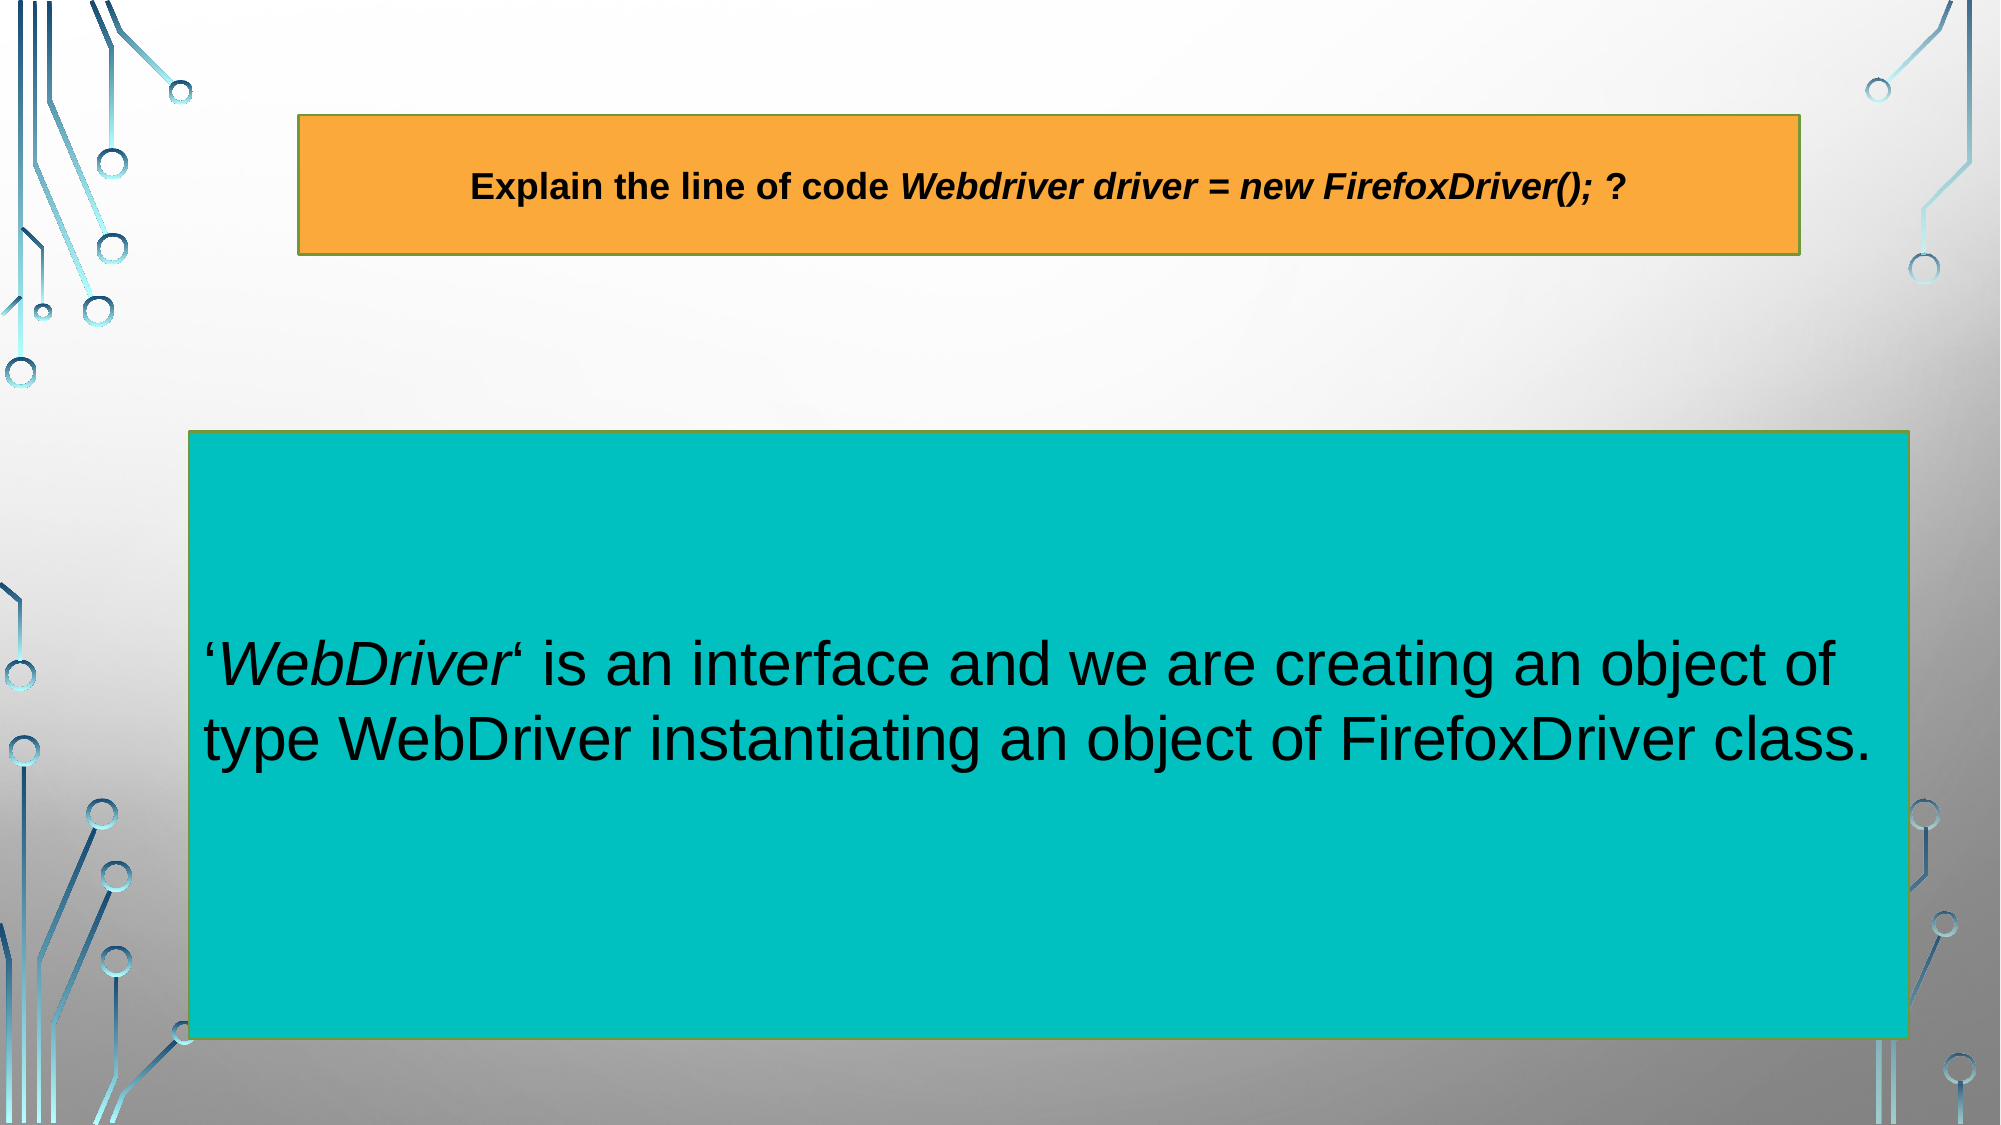

Explain the line of code Webdriver driver = new FirefoxDriver(); ?
‘WebDriver‘ is an interface and we are creating an object of type WebDriver instantiating an object of FirefoxDriver class.